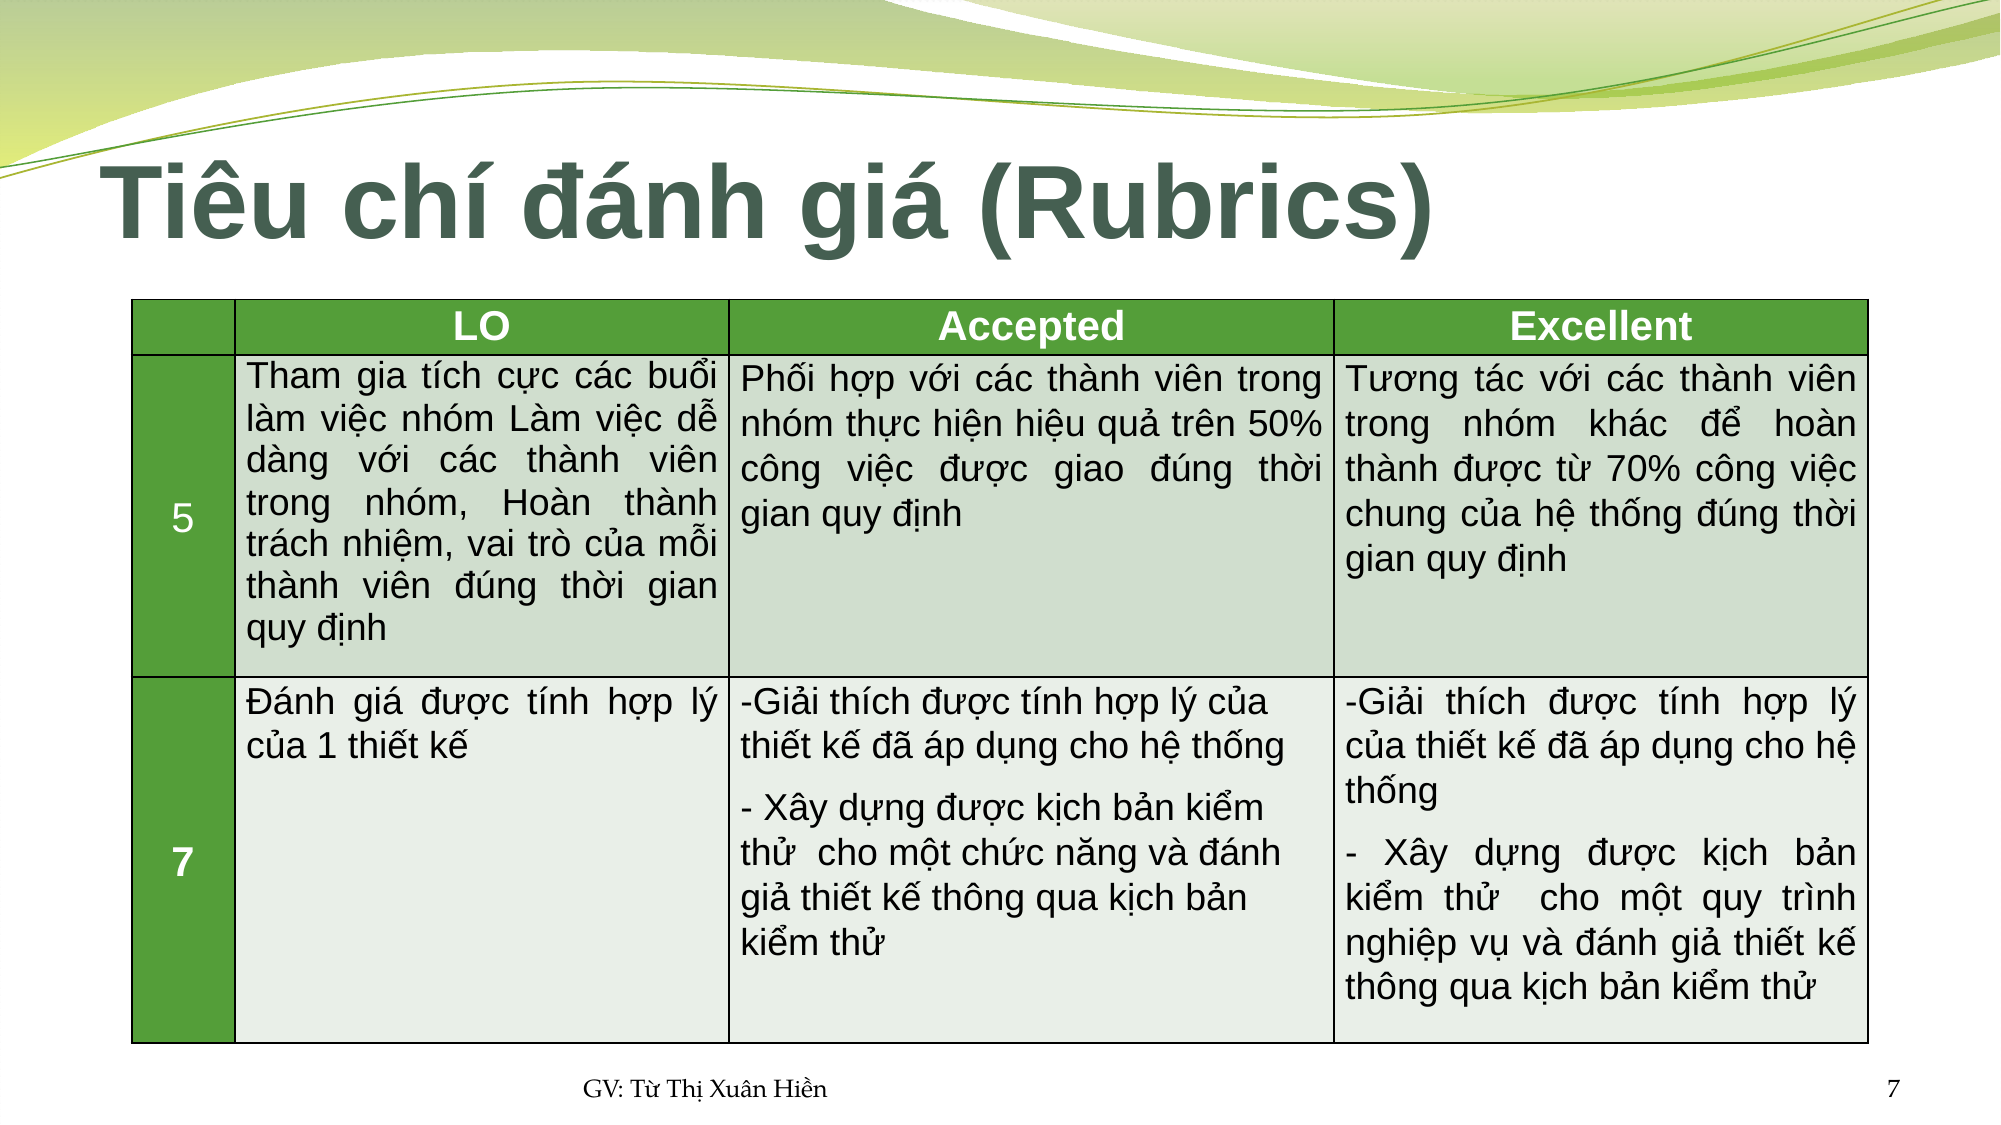

# Tiêu chí đánh giá (Rubrics)
|  | LO | Accepted | Excellent |
| --- | --- | --- | --- |
| 5 | Tham gia tích cực các buổi làm việc nhóm Làm việc dễ dàng với các thành viên trong nhóm, Hoàn thành trách nhiệm, vai trò của mỗi thành viên đúng thời gian quy định | Phối hợp với các thành viên trong nhóm thực hiện hiệu quả trên 50% công việc được giao đúng thời gian quy định | Tương tác với các thành viên trong nhóm khác để hoàn thành được từ 70% công việc chung của hệ thống đúng thời gian quy định |
| 7 | Đánh giá được tính hợp lý của 1 thiết kế | -Giải thích được tính hợp lý của thiết kế đã áp dụng cho hệ thống - Xây dựng được kịch bản kiểm thử cho một chức năng và đánh giả thiết kế thông qua kịch bản kiểm thử | -Giải thích được tính hợp lý của thiết kế đã áp dụng cho hệ thống - Xây dựng được kịch bản kiểm thử cho một quy trình nghiệp vụ và đánh giả thiết kế thông qua kịch bản kiểm thử |
GV: Từ Thị Xuân Hiền
7